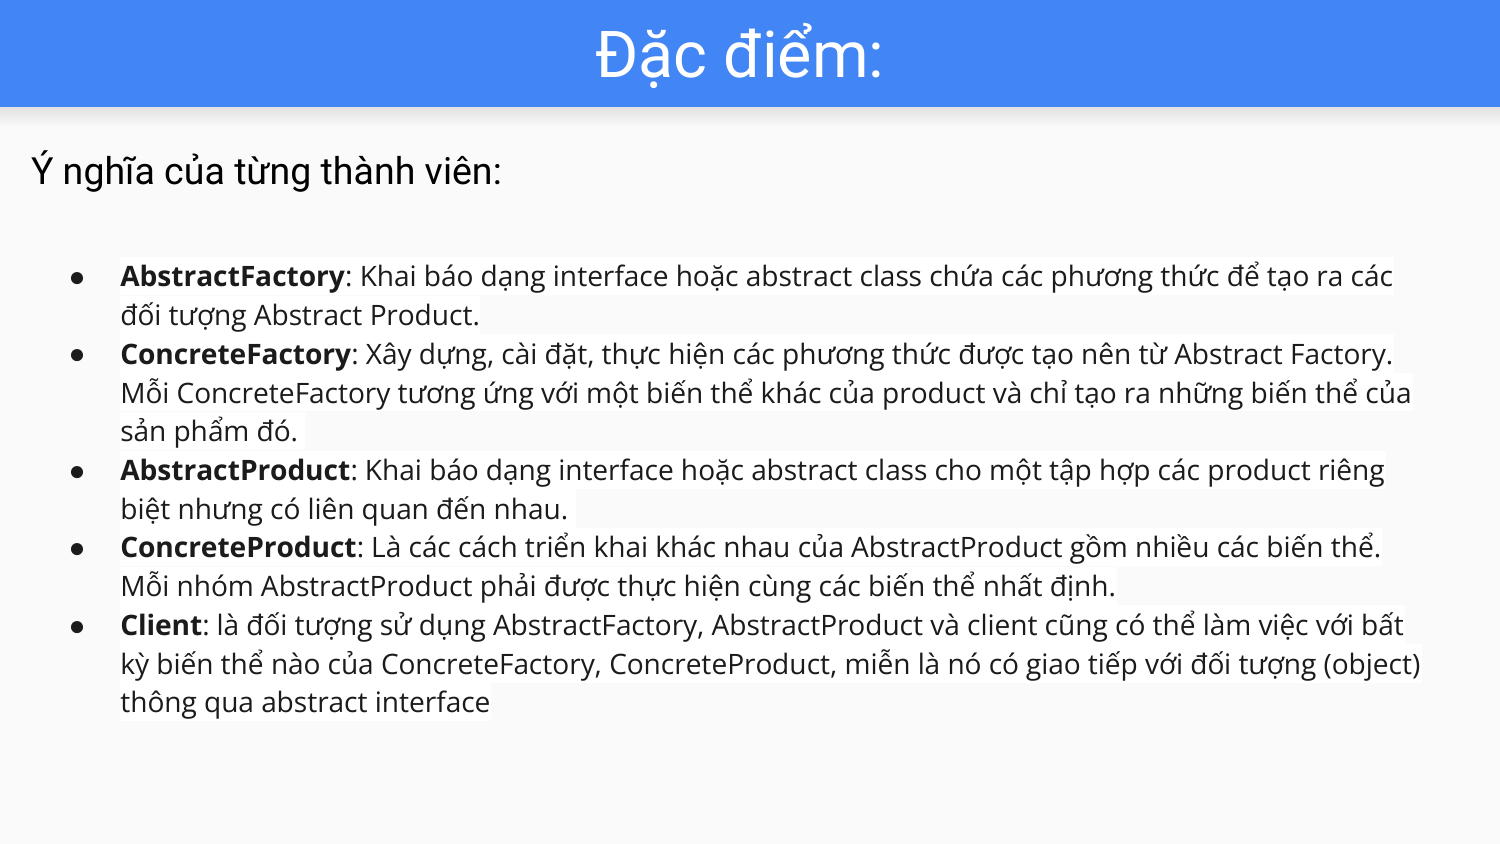

# Đặc điểm:
Ý nghĩa của từng thành viên:
AbstractFactory: Khai báo dạng interface hoặc abstract class chứa các phương thức để tạo ra các đối tượng Abstract Product.
ConcreteFactory: Xây dựng, cài đặt, thực hiện các phương thức được tạo nên từ Abstract Factory. Mỗi ConcreteFactory tương ứng với một biến thể khác của product và chỉ tạo ra những biến thể của sản phẩm đó.
AbstractProduct: Khai báo dạng interface hoặc abstract class cho một tập hợp các product riêng biệt nhưng có liên quan đến nhau.
ConcreteProduct: Là các cách triển khai khác nhau của AbstractProduct gồm nhiều các biến thể. Mỗi nhóm AbstractProduct phải được thực hiện cùng các biến thể nhất định.
Client: là đối tượng sử dụng AbstractFactory, AbstractProduct và client cũng có thể làm việc với bất kỳ biến thể nào của ConcreteFactory, ConcreteProduct, miễn là nó có giao tiếp với đối tượng (object) thông qua abstract interface